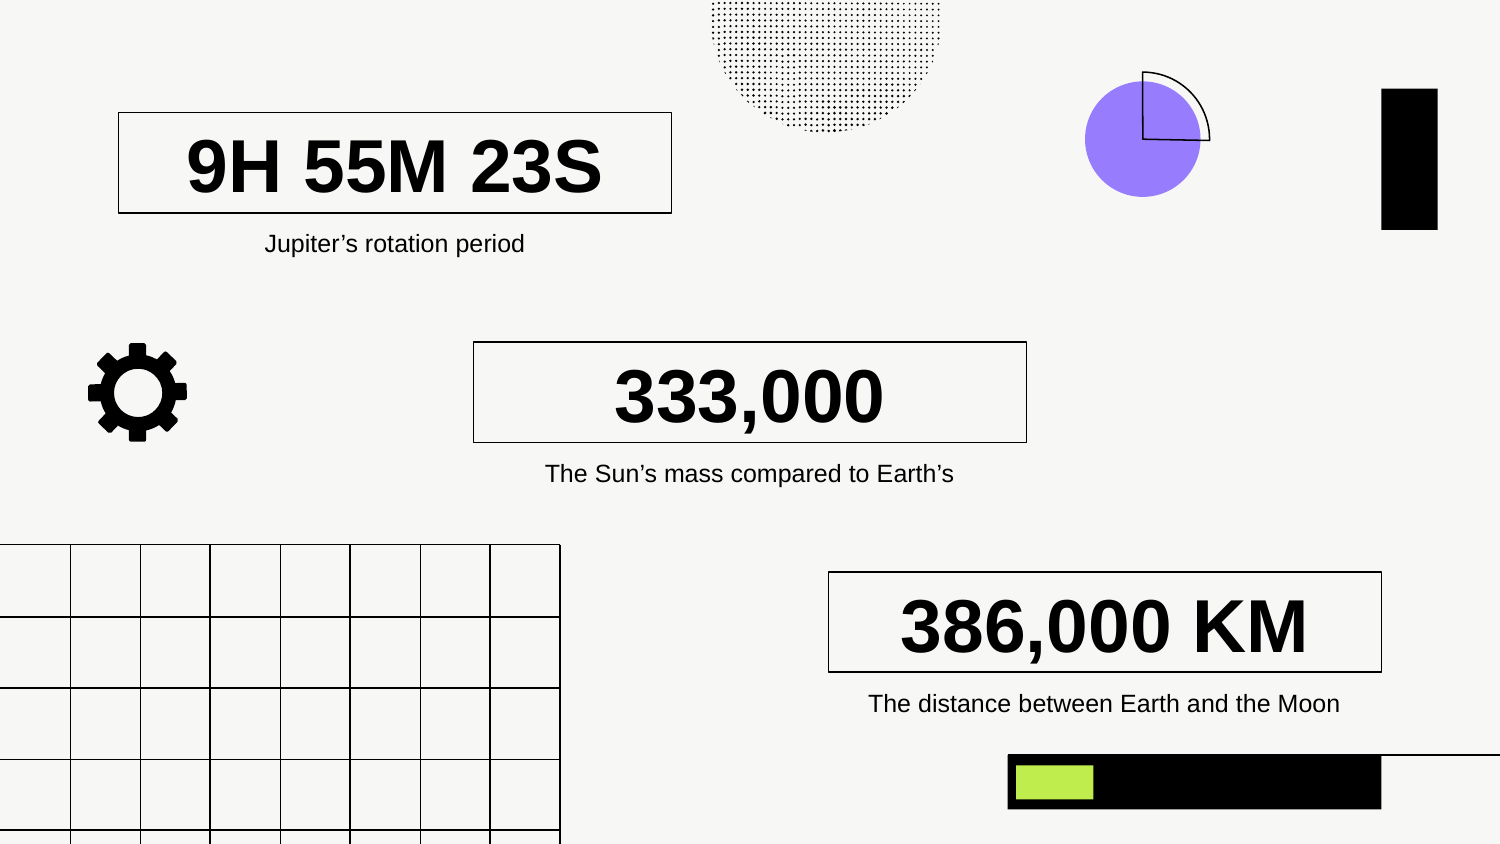

# 9H 55M 23S
Jupiter’s rotation period
333,000

The Sun’s mass compared to Earth’s
386,000 KM
The distance between Earth and the Moon